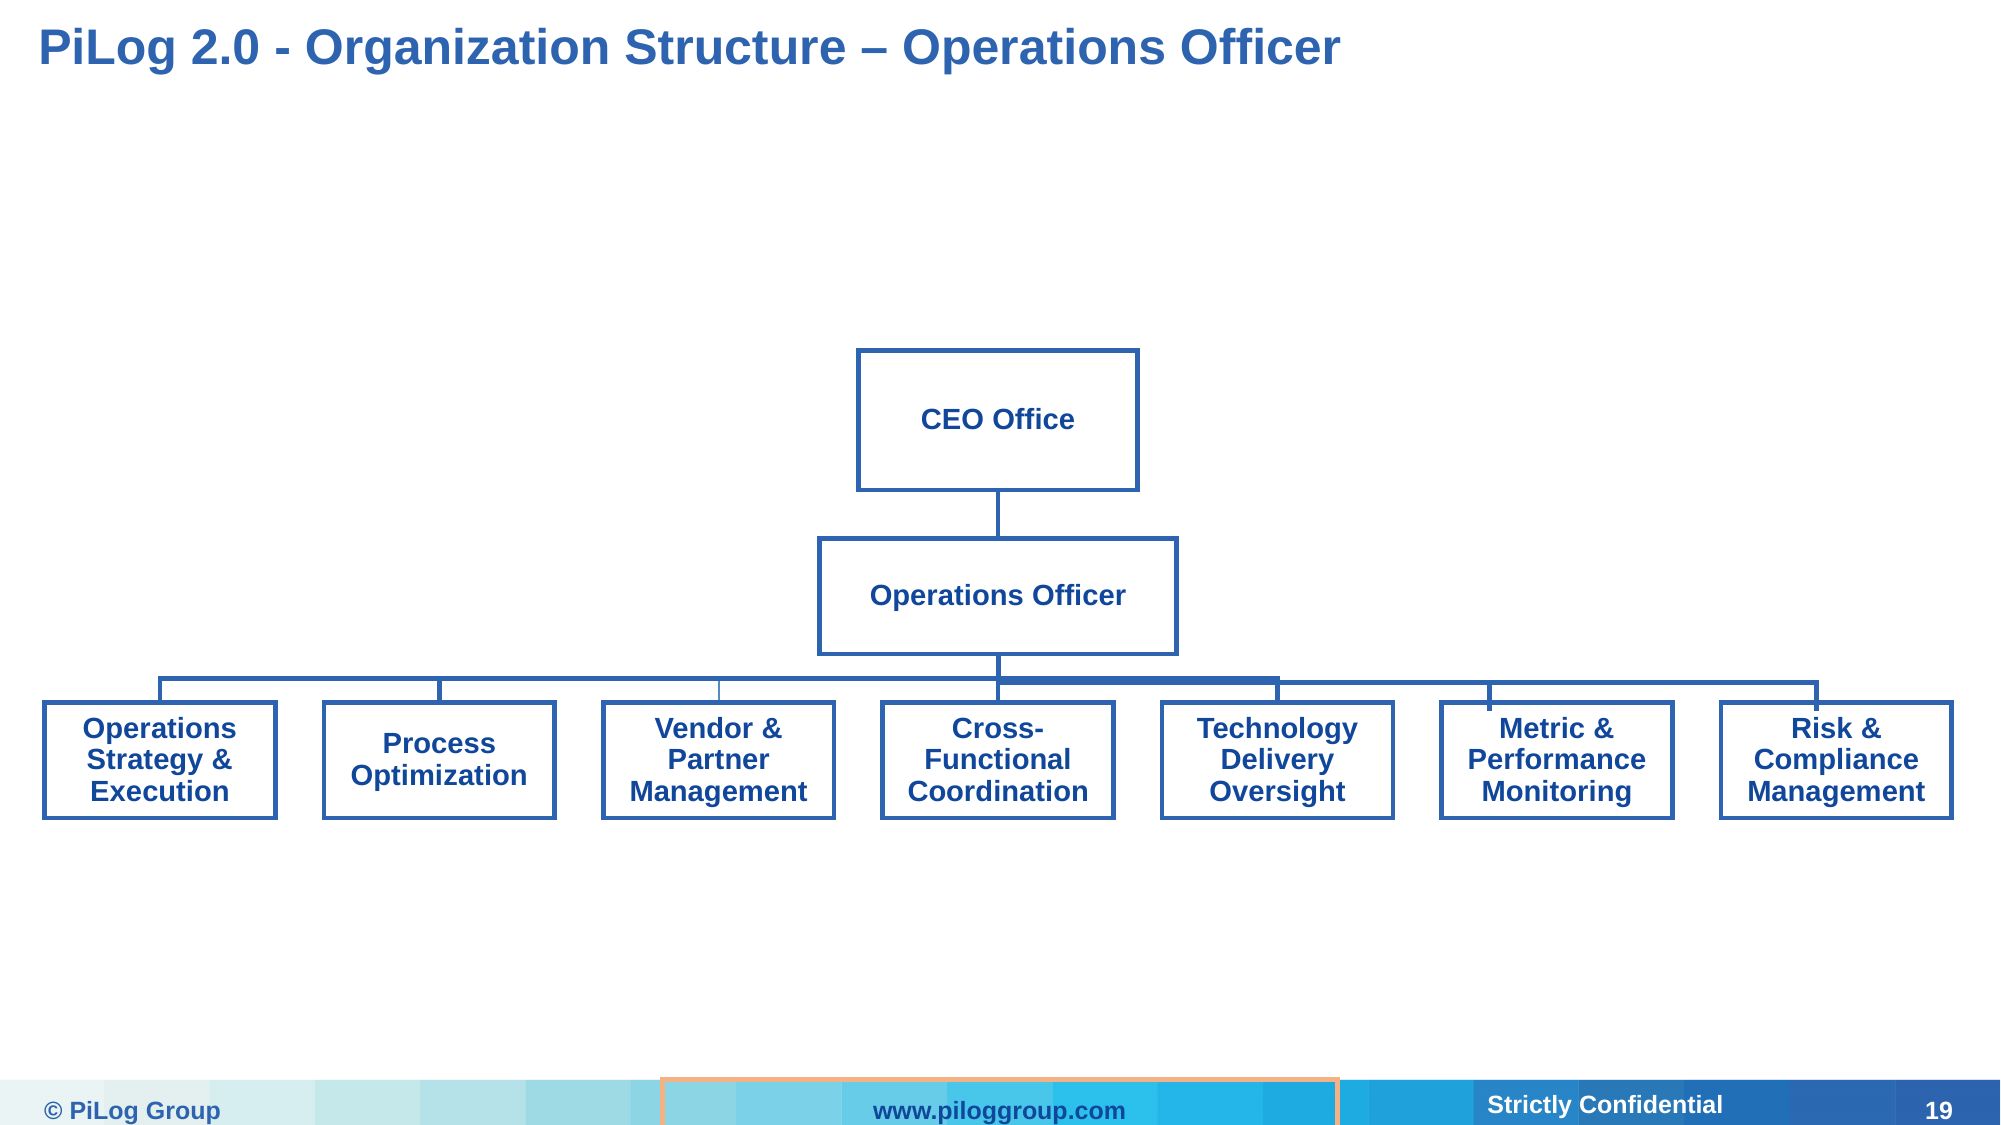

PiLog 2.0 - Organization Structure – Operations Officer

CEO Office
Operations Officer
Operations Strategy & Execution
Process Optimization
Vendor & Partner Management
Cross-Functional Coordination
Technology Delivery Oversight
Metric & Performance Monitoring
Risk & Compliance Management

© PiLog Group
www.piloggroup.com
19
Strictly Confidential